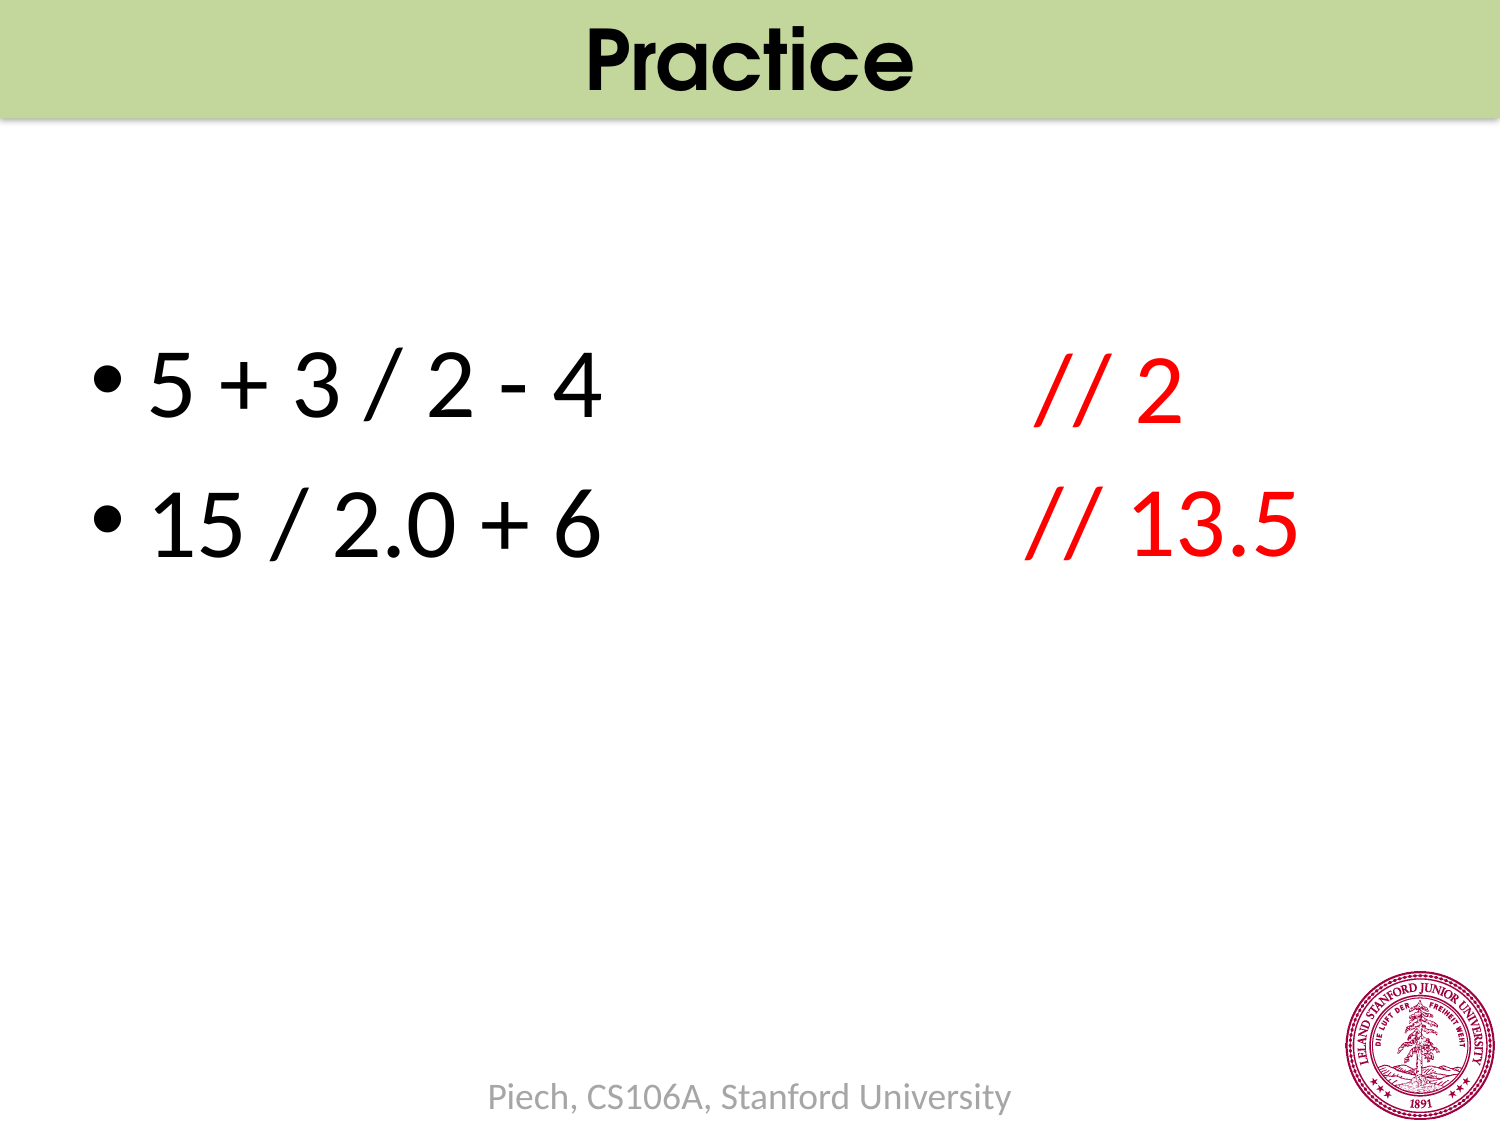

Practice
5 + 3 / 2 - 4
15 / 2.0 + 6
// 2
// 13.5